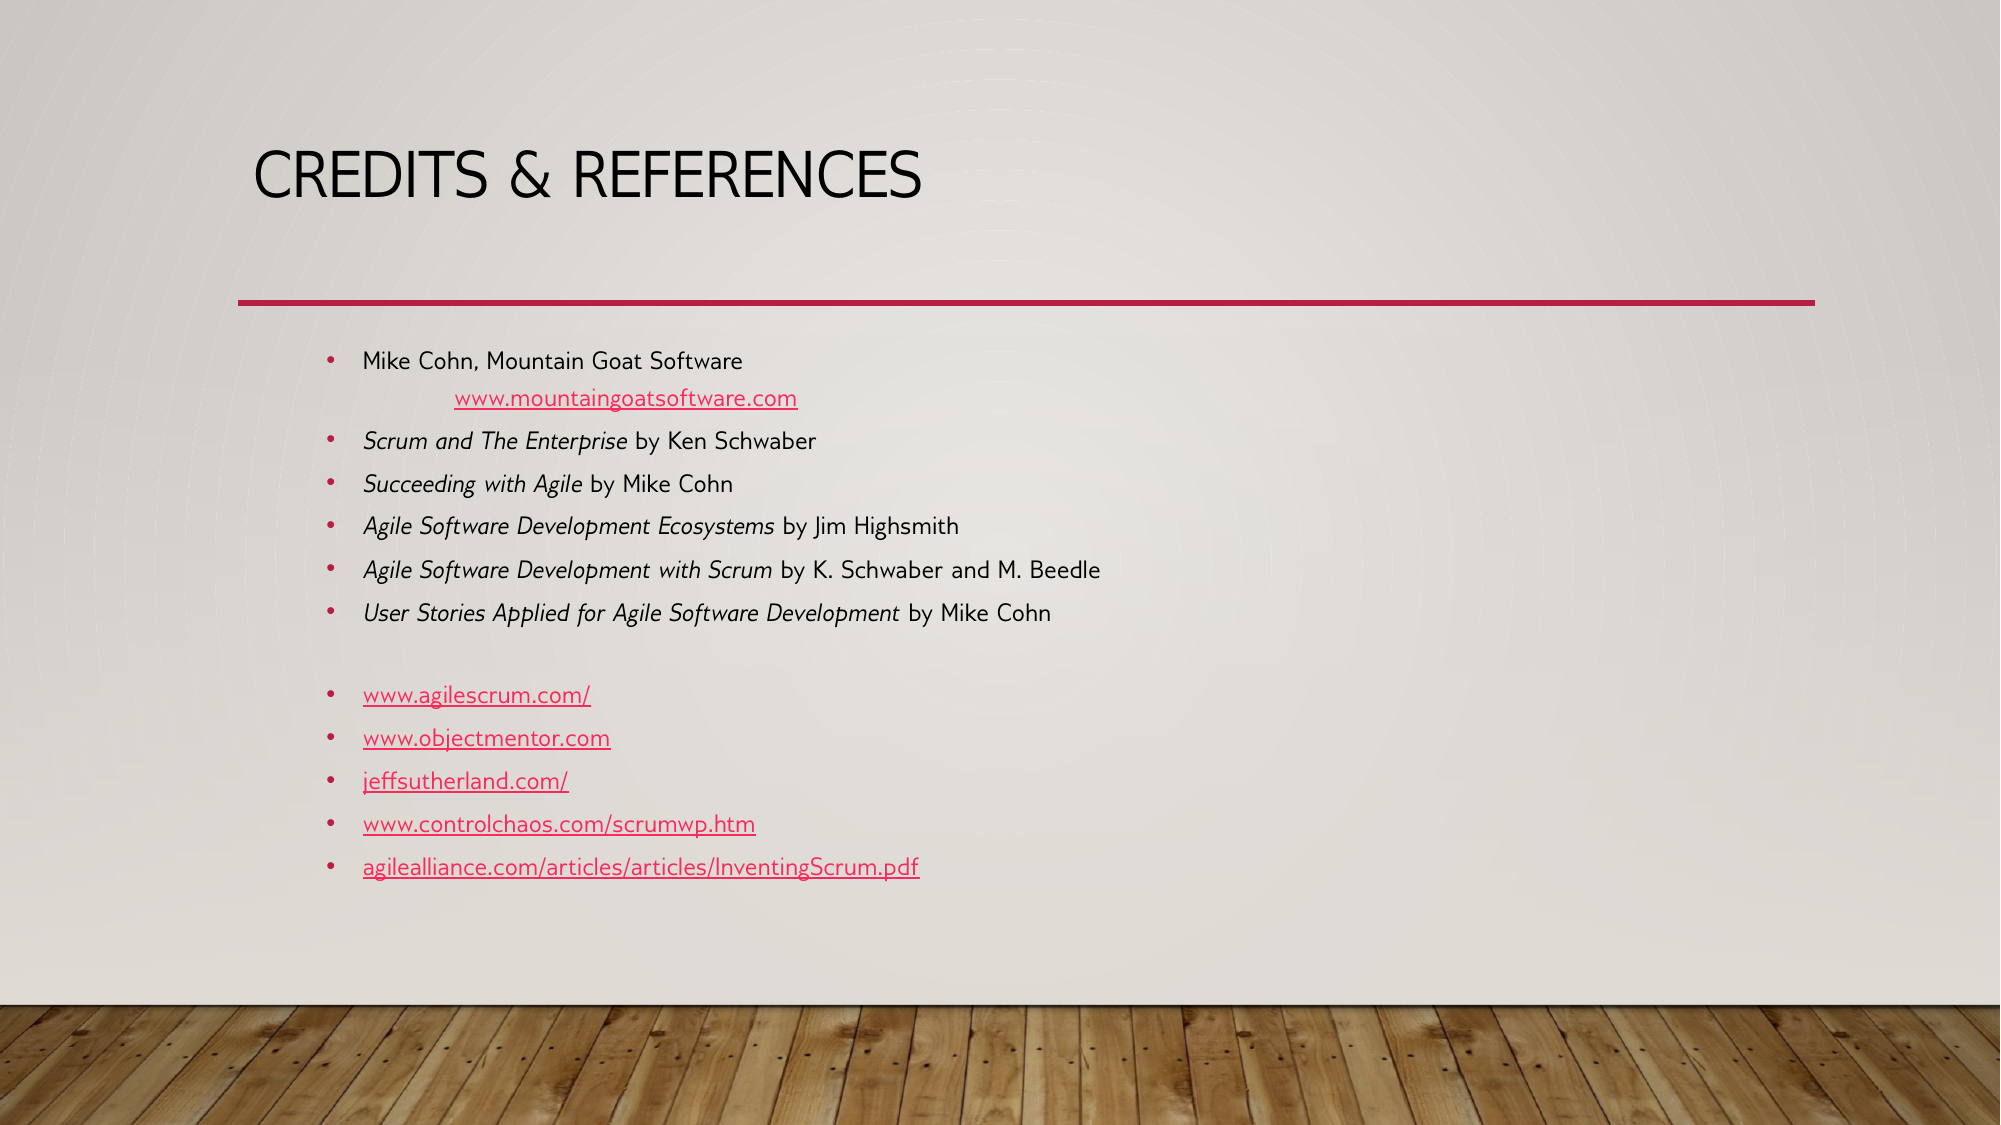

# Credits & References
Mike Cohn, Mountain Goat Software
	www.mountaingoatsoftware.com
Scrum and The Enterprise by Ken Schwaber
Succeeding with Agile by Mike Cohn
Agile Software Development Ecosystems by Jim Highsmith
Agile Software Development with Scrum by K. Schwaber and M. Beedle
User Stories Applied for Agile Software Development by Mike Cohn

www.agilescrum.com/
www.objectmentor.com
jeffsutherland.com/
www.controlchaos.com/scrumwp.htm
agilealliance.com/articles/articles/InventingScrum.pdf